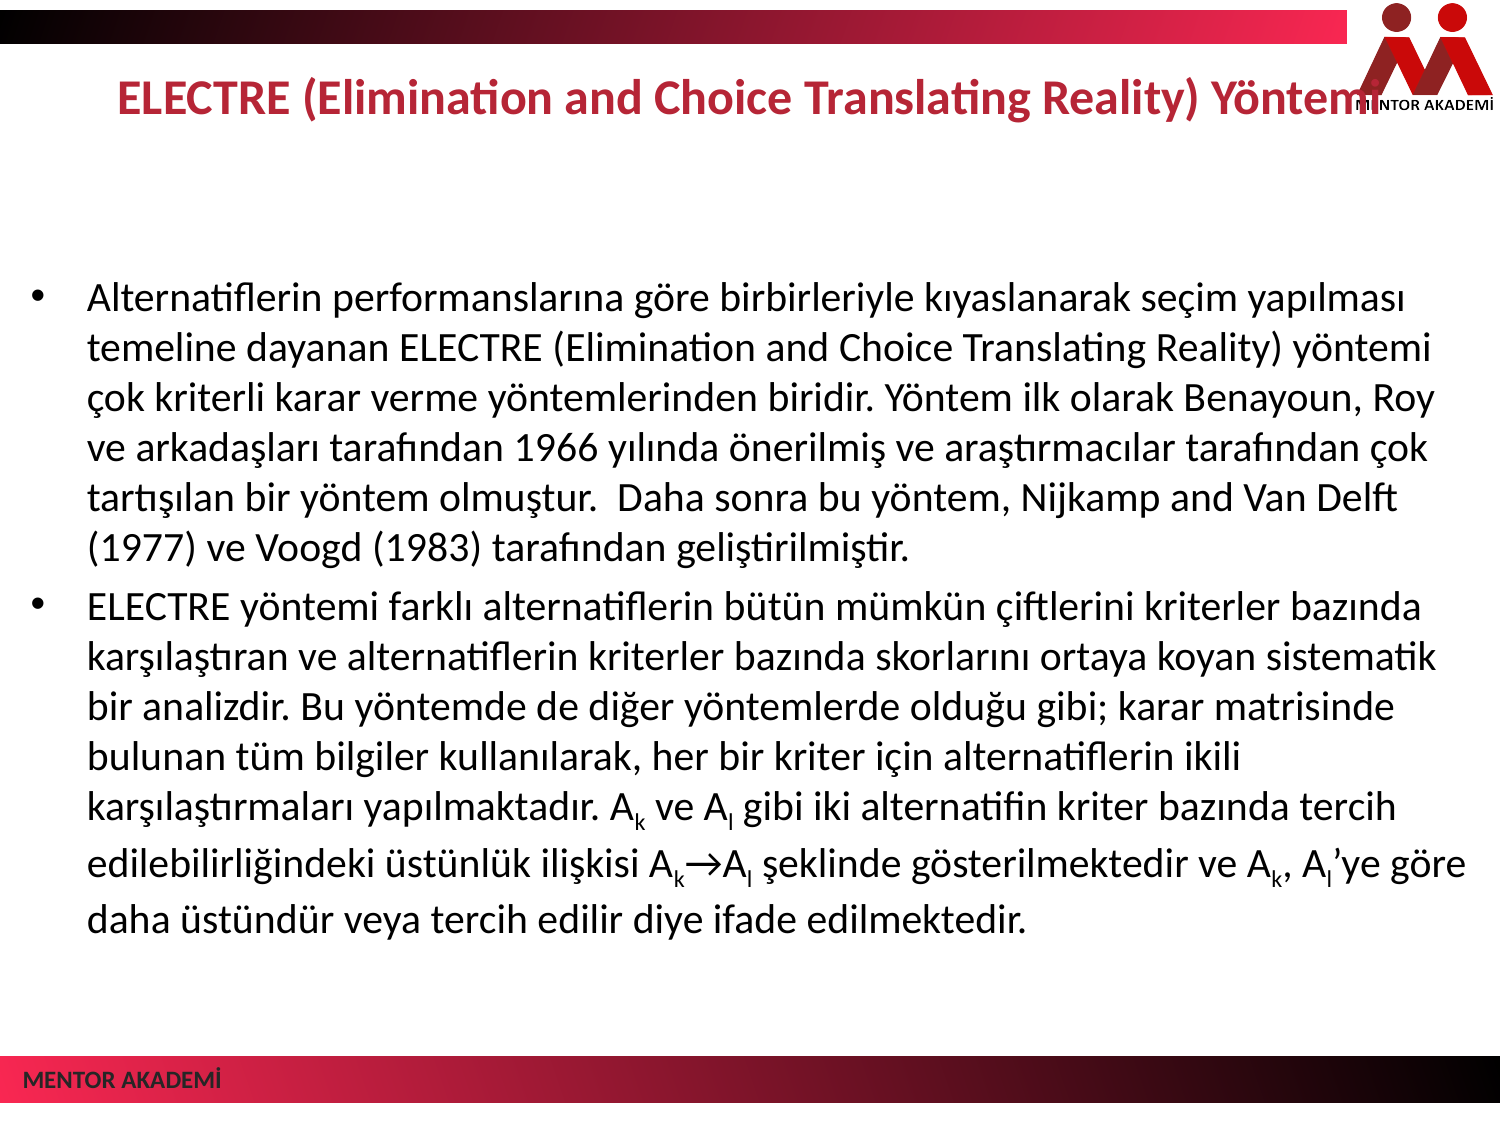

# ELECTRE (Elimination and Choice Translating Reality) Yöntemi
Alternatiflerin performanslarına göre birbirleriyle kıyaslanarak seçim yapılması temeline dayanan ELECTRE (Elimination and Choice Translating Reality) yöntemi çok kriterli karar verme yöntemlerinden biridir. Yöntem ilk olarak Benayoun, Roy ve arkadaşları tarafından 1966 yılında önerilmiş ve araştırmacılar tarafından çok tartışılan bir yöntem olmuştur.  Daha sonra bu yöntem, Nijkamp and Van Delft (1977) ve Voogd (1983) tarafından geliştirilmiştir.
ELECTRE yöntemi farklı alternatiflerin bütün mümkün çiftlerini kriterler bazında karşılaştıran ve alternatiflerin kriterler bazında skorlarını ortaya koyan sistematik bir analizdir. Bu yöntemde de diğer yöntemlerde olduğu gibi; karar matrisinde bulunan tüm bilgiler kullanılarak, her bir kriter için alternatiflerin ikili karşılaştırmaları yapılmaktadır. Ak ve Al gibi iki alternatifin kriter bazında tercih edilebilirliğindeki üstünlük ilişkisi Ak→Al şeklinde gösterilmektedir ve Ak, Al’ye göre daha üstündür veya tercih edilir diye ifade edilmektedir.